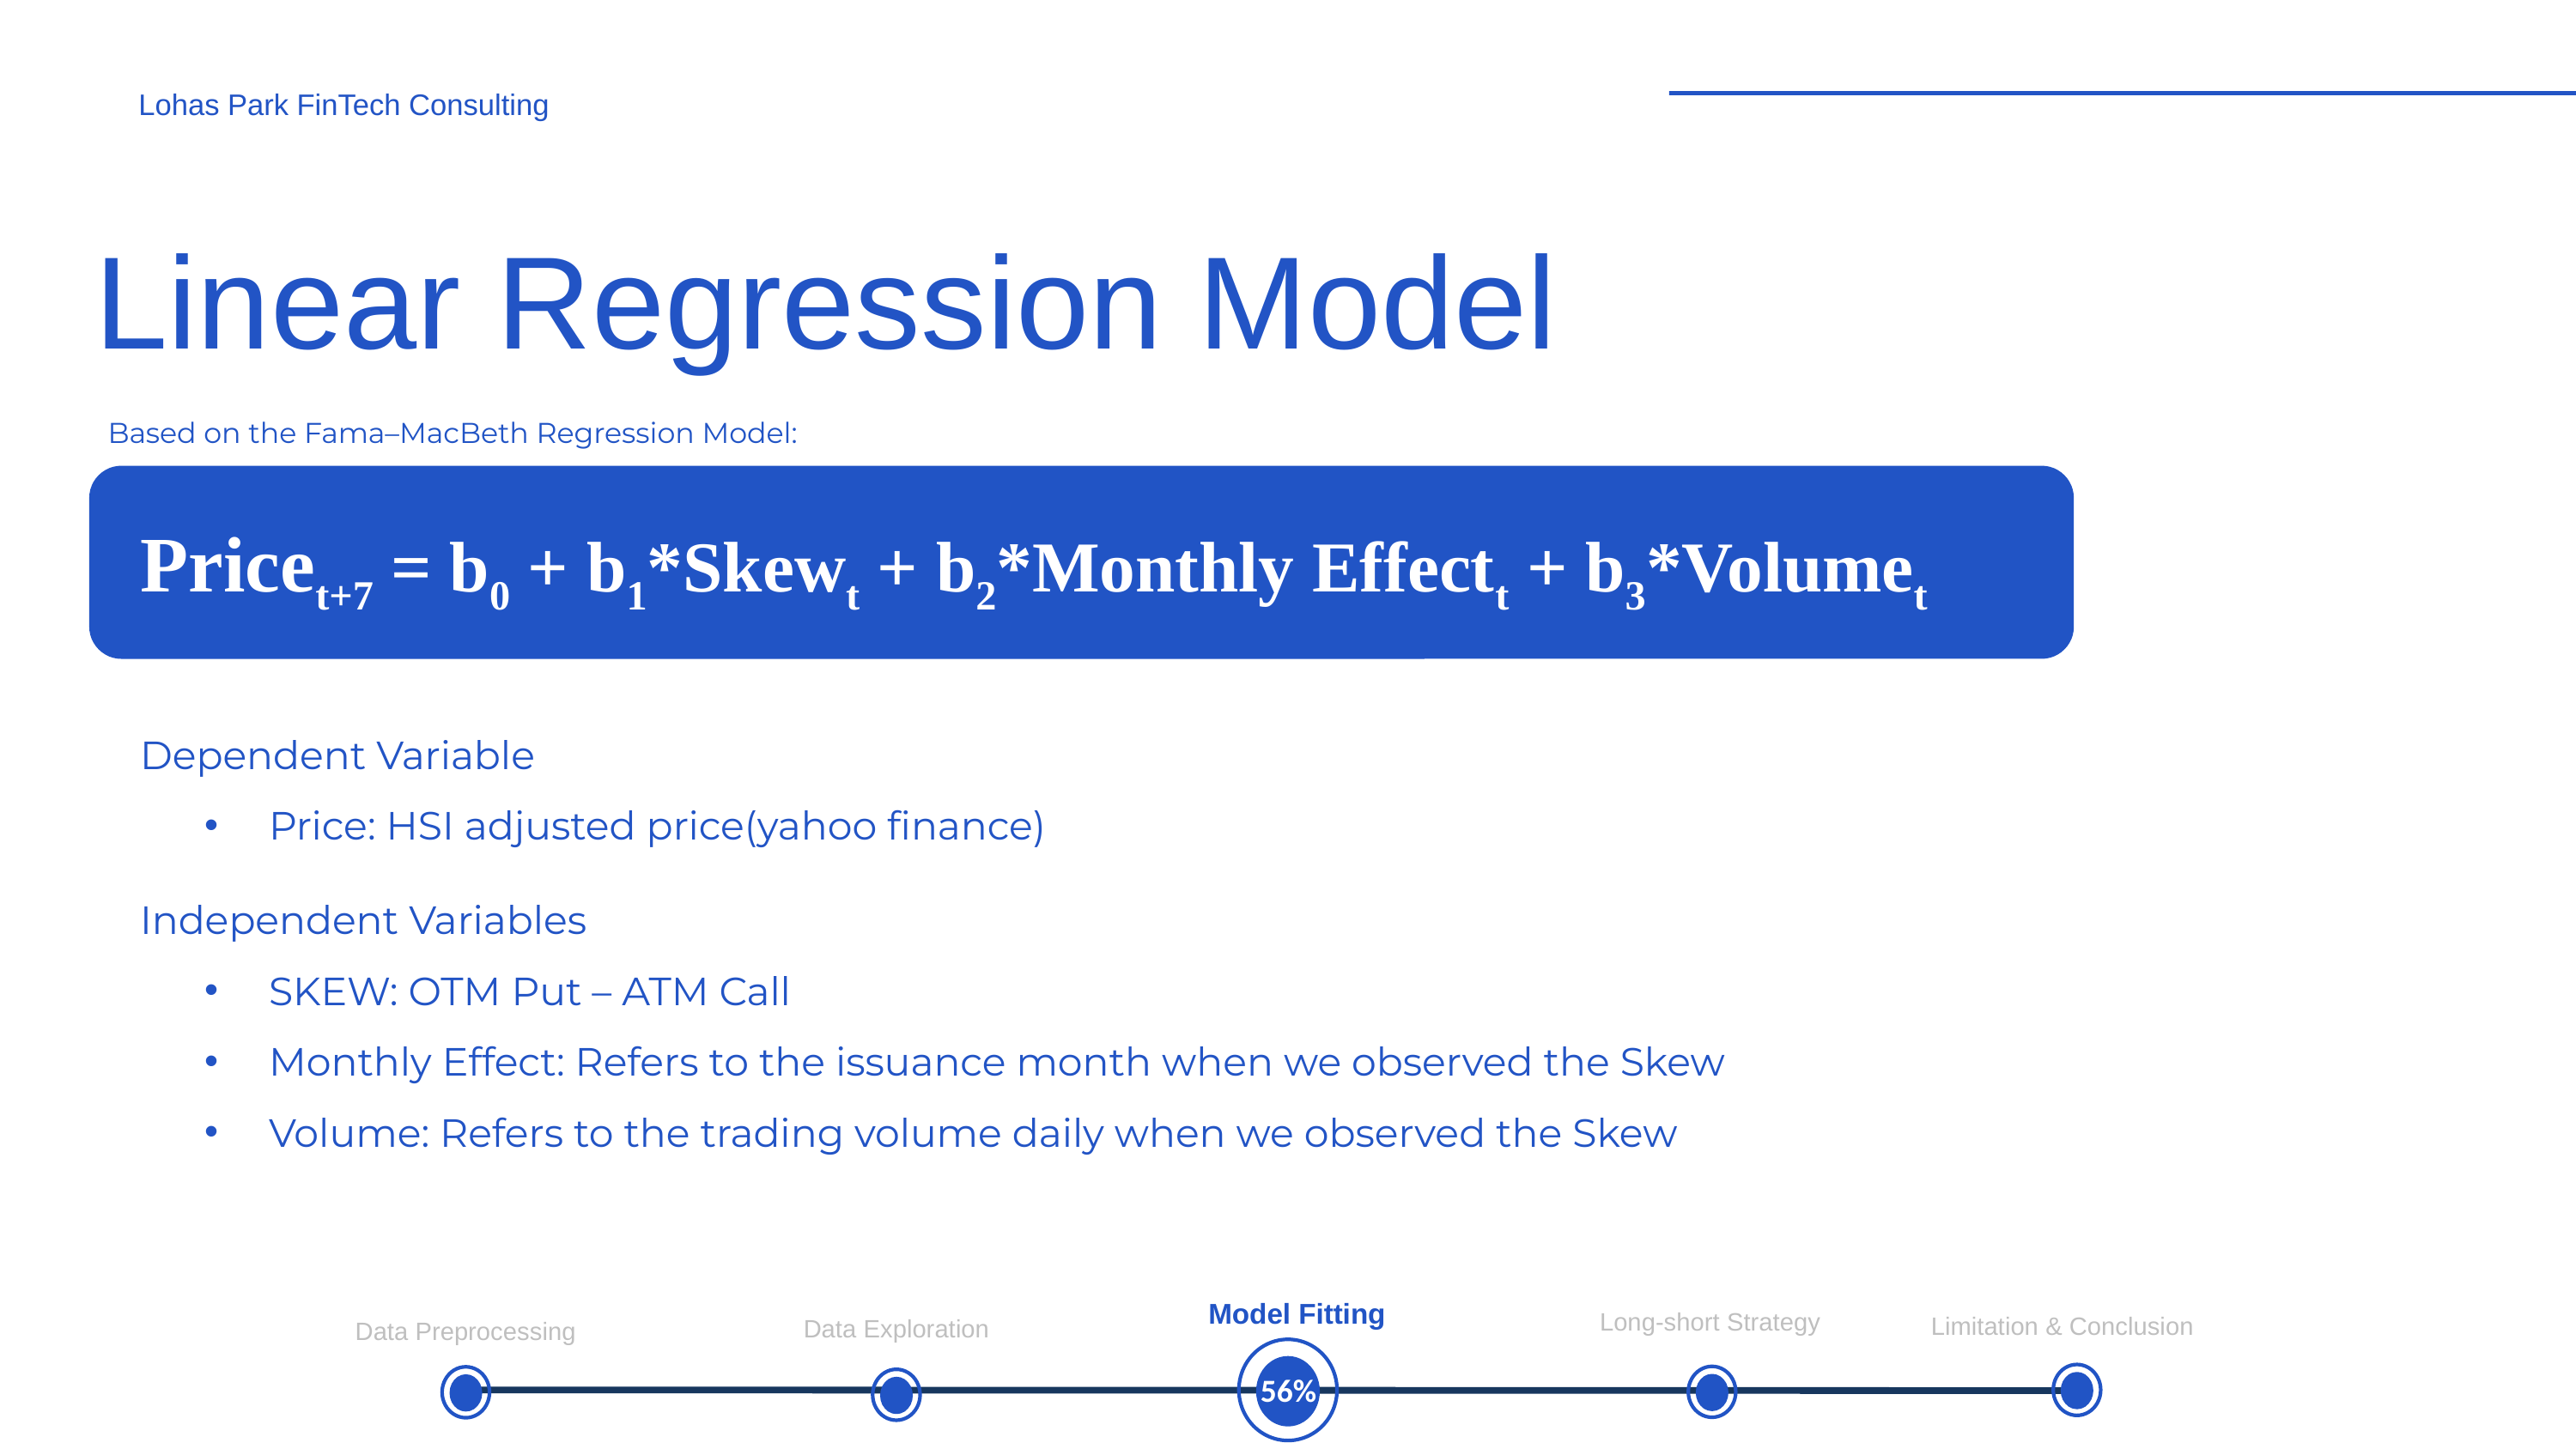

Lohas Park FinTech Consulting

Linear Regression Model
Based on the Fama–MacBeth Regression Model:

Pricet+7 = b0 + b1*Skewt + b2*Monthly Effectt + b3*Volumet
Dependent Variable
Price: HSI adjusted price(yahoo finance)
Independent Variables
SKEW: OTM Put – ATM Call
Monthly Effect: Refers to the issuance month when we observed the Skew
Volume: Refers to the trading volume daily when we observed the Skew
Model Fitting
Long-short Strategy
Limitation & Conclusion
Data Exploration
Data Preprocessing

56%

20%

30%
35%
40%

5%

15%